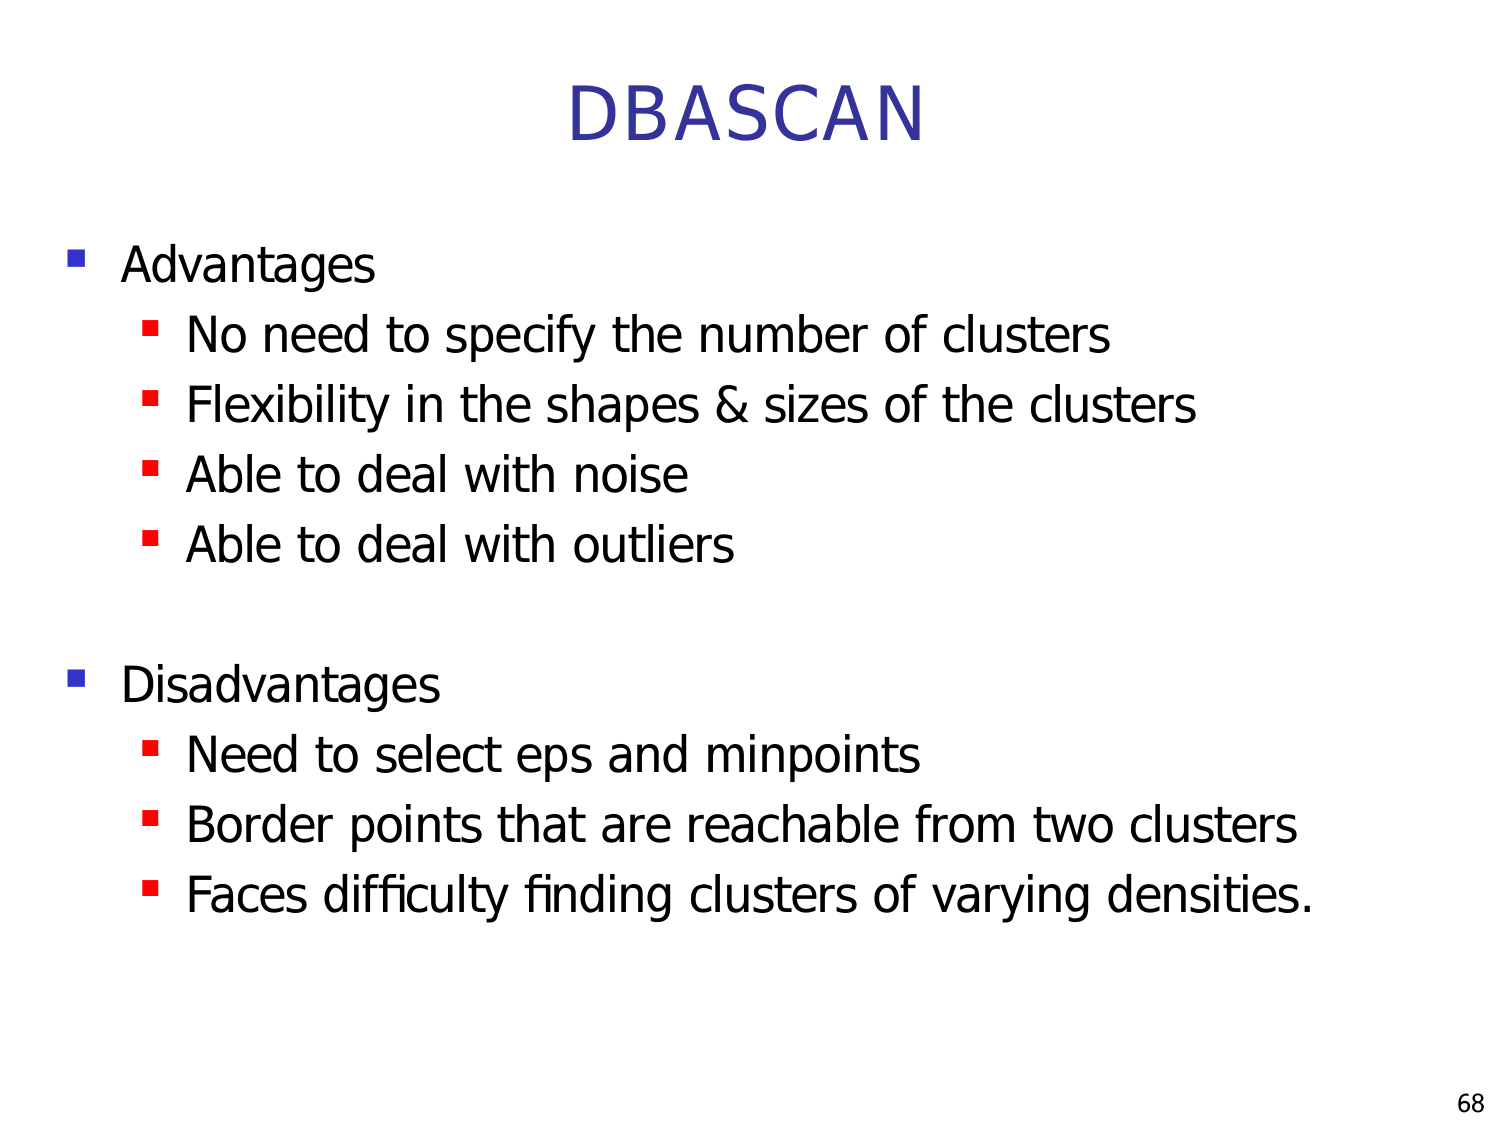

# DBASCAN
Advantages
No need to specify the number of clusters
Flexibility in the shapes & sizes of the clusters
Able to deal with noise
Able to deal with outliers

Disadvantages
Need to select eps and minpoints
Border points that are reachable from two clusters
Faces difficulty finding clusters of varying densities.
68